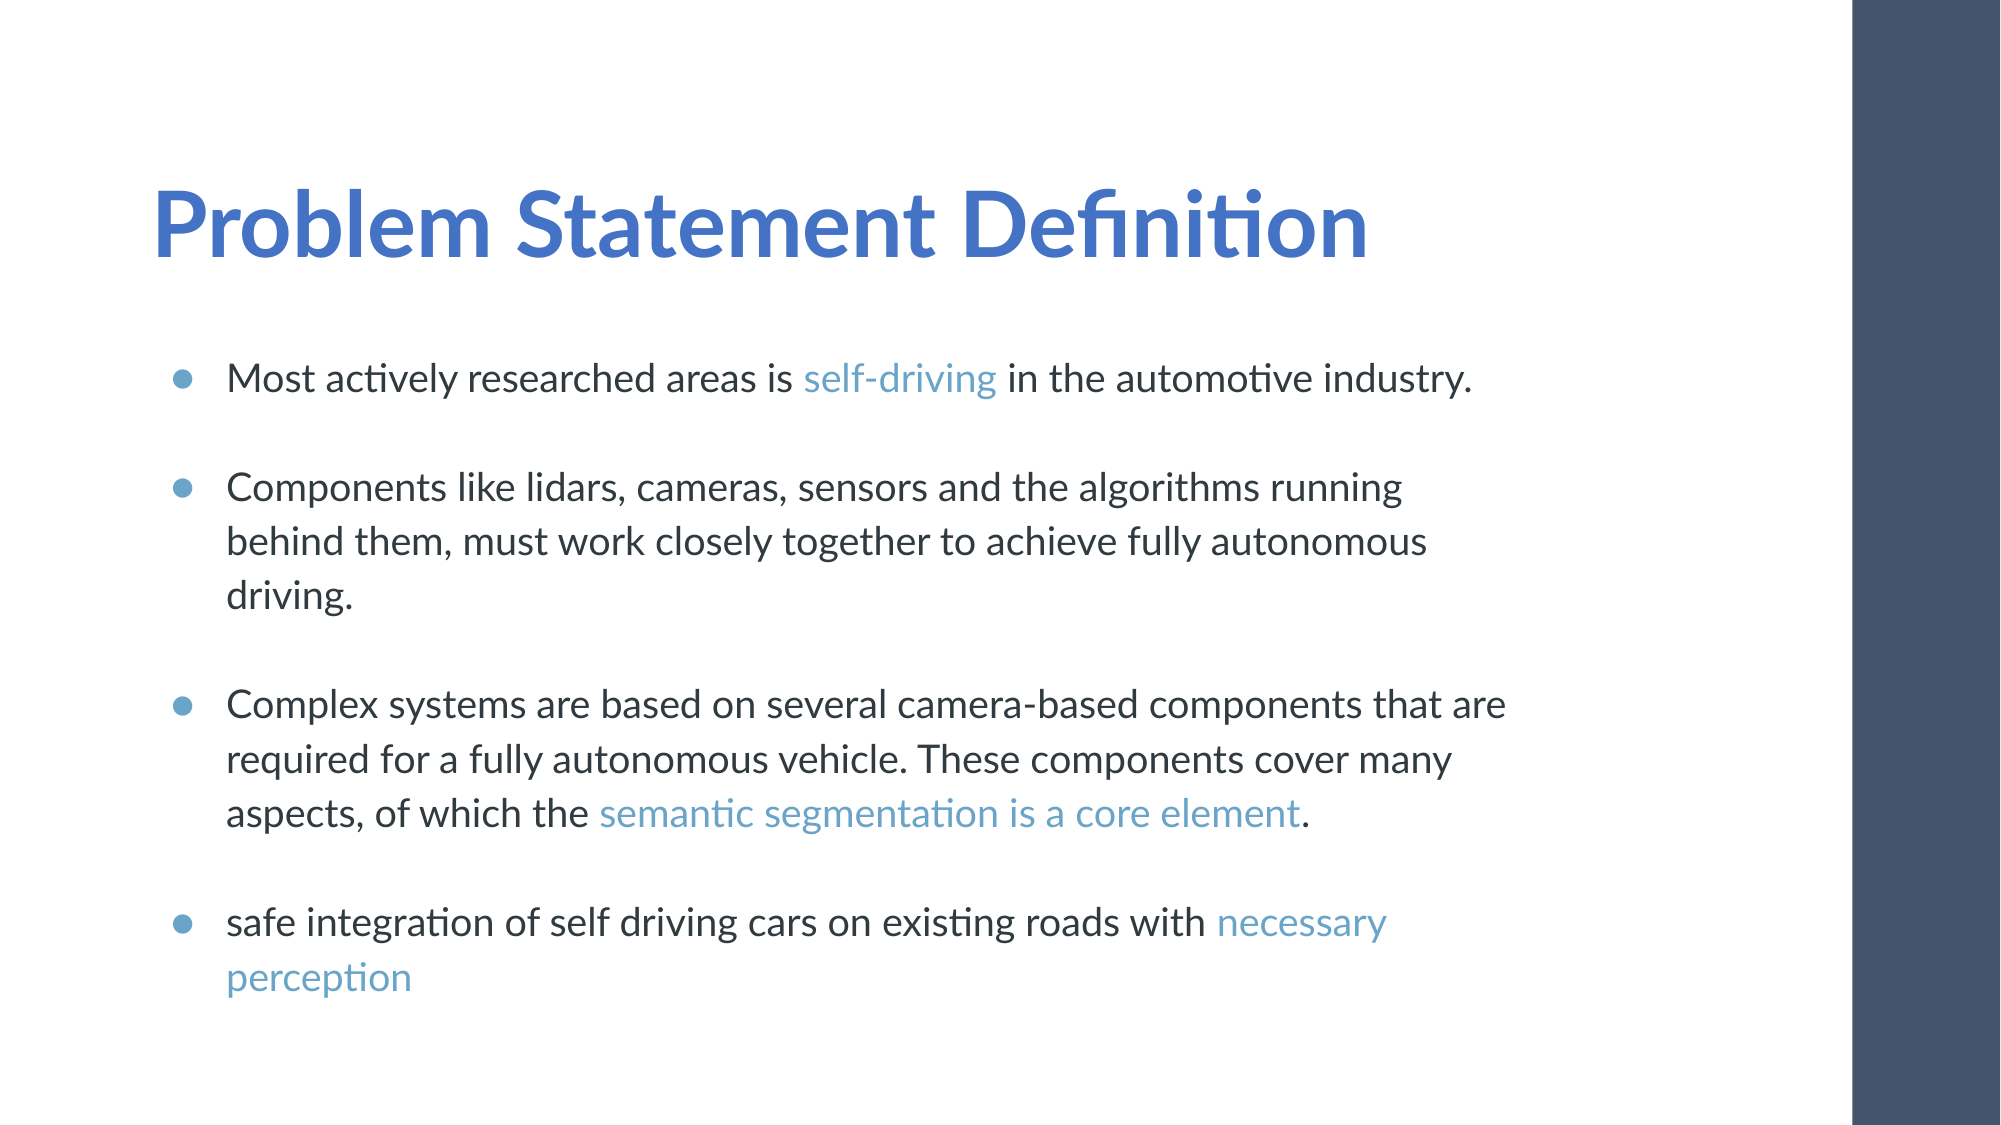

# Problem Statement Definition
Most actively researched areas is self-driving in the automotive industry.

Components like lidars, cameras, sensors and the algorithms running behind them, must work closely together to achieve fully autonomous driving.

Complex systems are based on several camera-based components that are required for a fully autonomous vehicle. These components cover many aspects, of which the semantic segmentation is a core element.

safe integration of self driving cars on existing roads with necessary perception